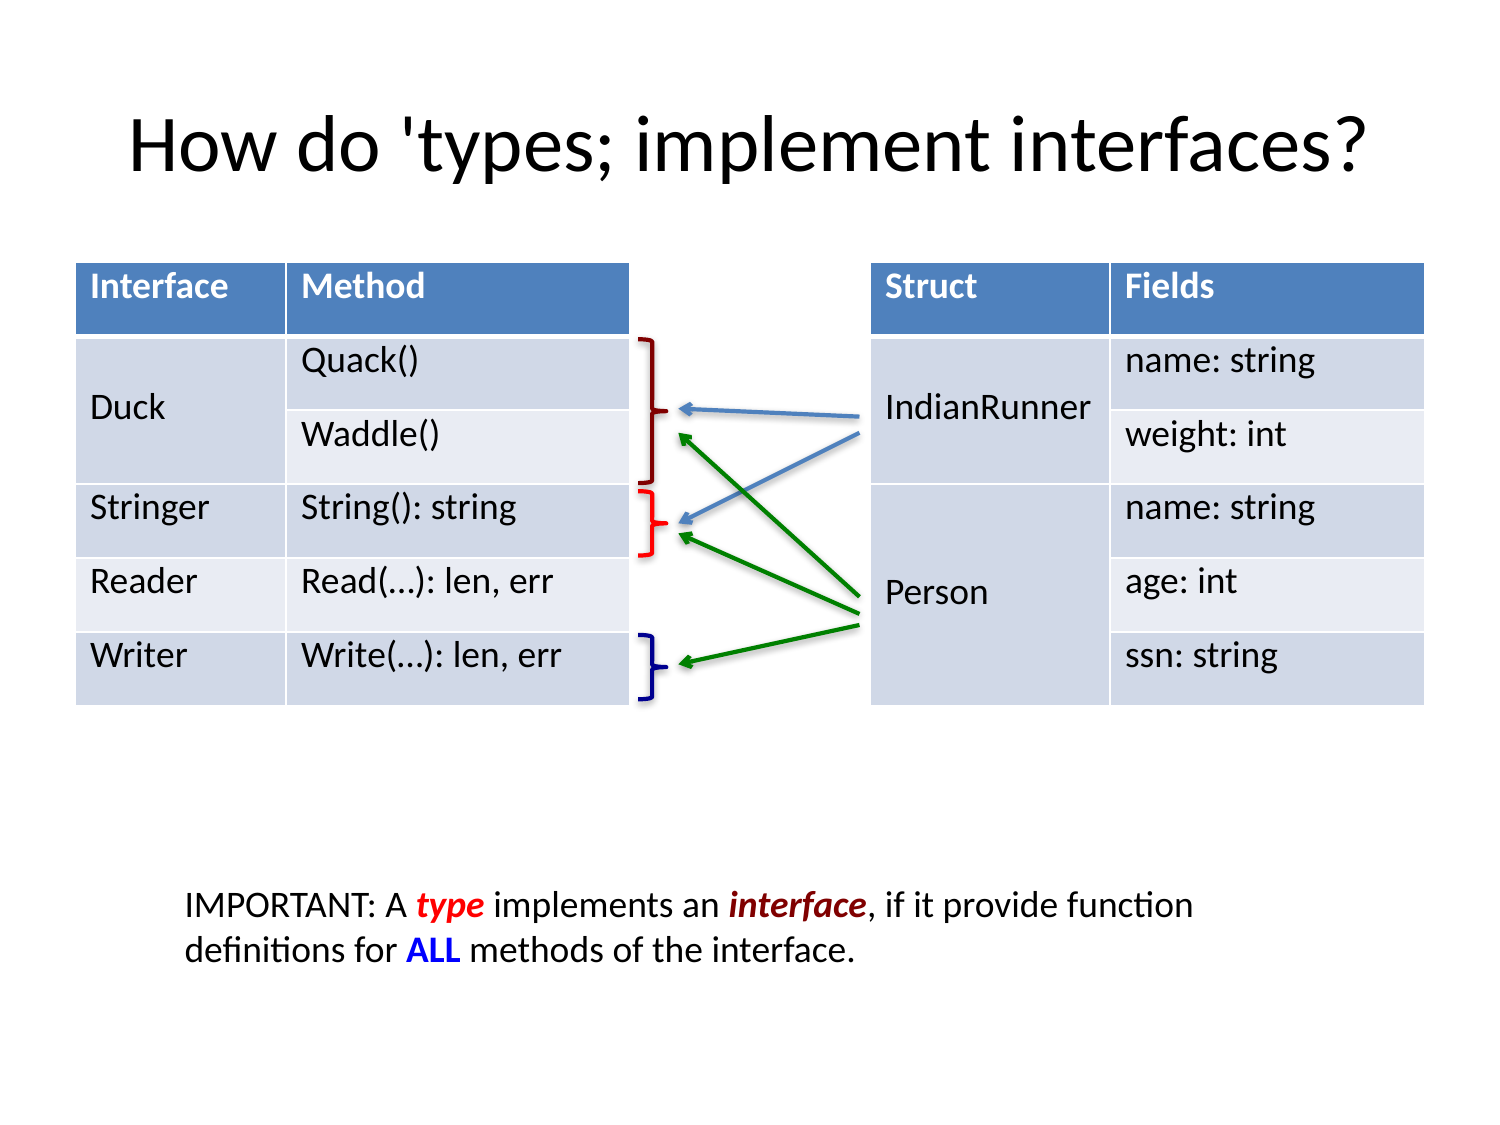

# How do 'types; implement interfaces?
| Interface | Method |
| --- | --- |
| Duck | Quack() |
|  | Waddle() |
| Stringer | String(): string |
| Reader | Read(…): len, err |
| Writer | Write(…): len, err |
| Struct | Fields |
| --- | --- |
| IndianRunner | name: string |
|  | weight: int |
| Person | name: string |
|  | age: int |
|  | ssn: string |

IMPORTANT: A type implements an interface, if it provide function
definitions for ALL methods of the interface.